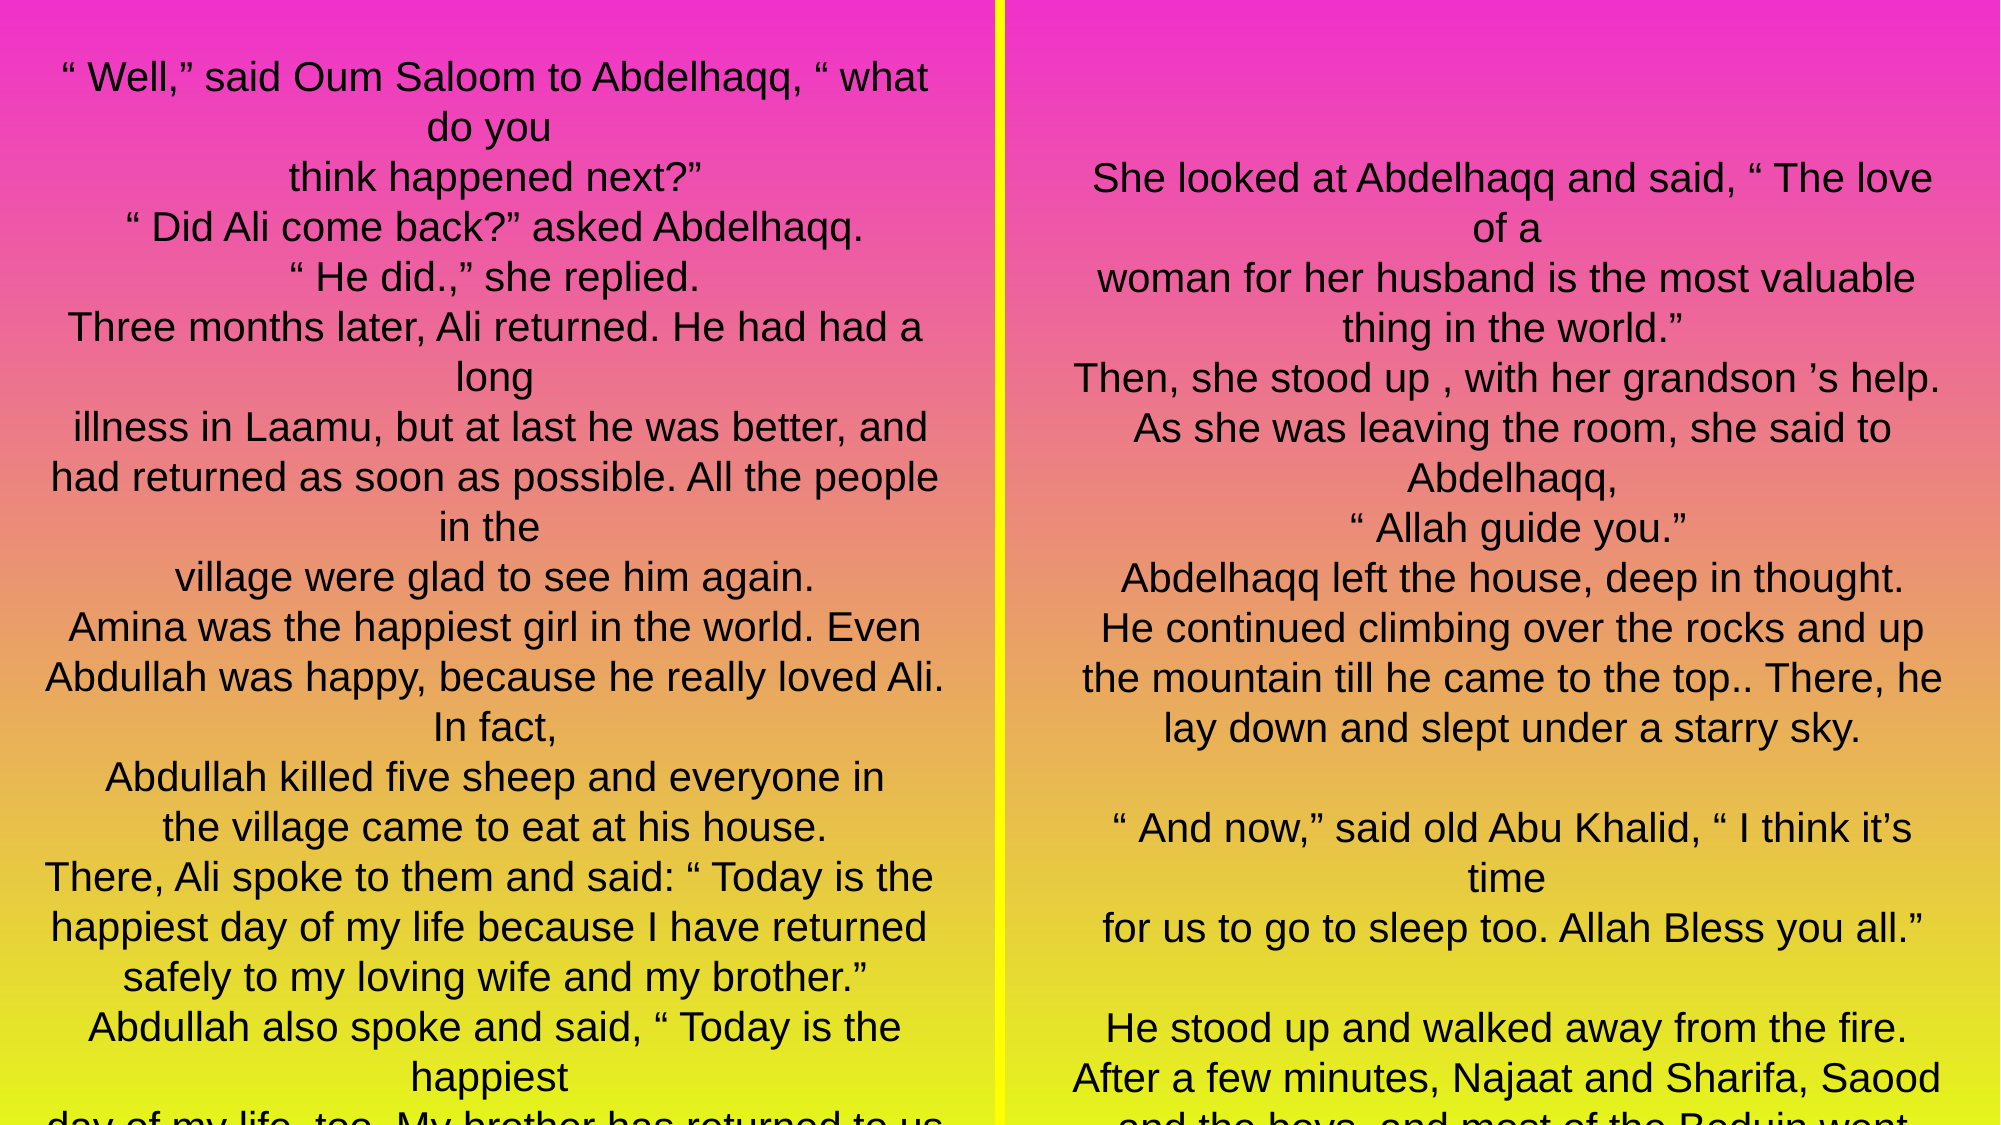

“ Well,” said Oum Saloom to Abdelhaqq, “ what do you
think happened next?”
“ Did Ali come back?” asked Abdelhaqq.
“ He did.,” she replied.
Three months later, Ali returned. He had had a long
 illness in Laamu, but at last he was better, and had returned as soon as possible. All the people in the
 village were glad to see him again.
Amina was the happiest girl in the world. Even Abdullah was happy, because he really loved Ali. In fact,
 Abdullah killed five sheep and everyone in
the village came to eat at his house.
There, Ali spoke to them and said: “ Today is the
happiest day of my life because I have returned
safely to my loving wife and my brother.”
Abdullah also spoke and said, “ Today is the happiest
day of my life, too. My brother has returned to us
and today I understand what real love is. It is
 worth more than the largest diamond.”
Just then, Oum Saloom stopped speaking.
She looked at Abdelhaqq and said, “ The love of a
woman for her husband is the most valuable
thing in the world.”
Then, she stood up , with her grandson ’s help.
As she was leaving the room, she said to Abdelhaqq,
 “ Allah guide you.”
Abdelhaqq left the house, deep in thought.
 He continued climbing over the rocks and up
the mountain till he came to the top.. There, he lay down and slept under a starry sky.

“ And now,” said old Abu Khalid, “ I think it’s time
for us to go to sleep too. Allah Bless you all.”

He stood up and walked away from the fire.
After a few minutes, Najaat and Sharifa, Saood
and the boys, and most of the Beduin went
 to their beds and were soon asleep.